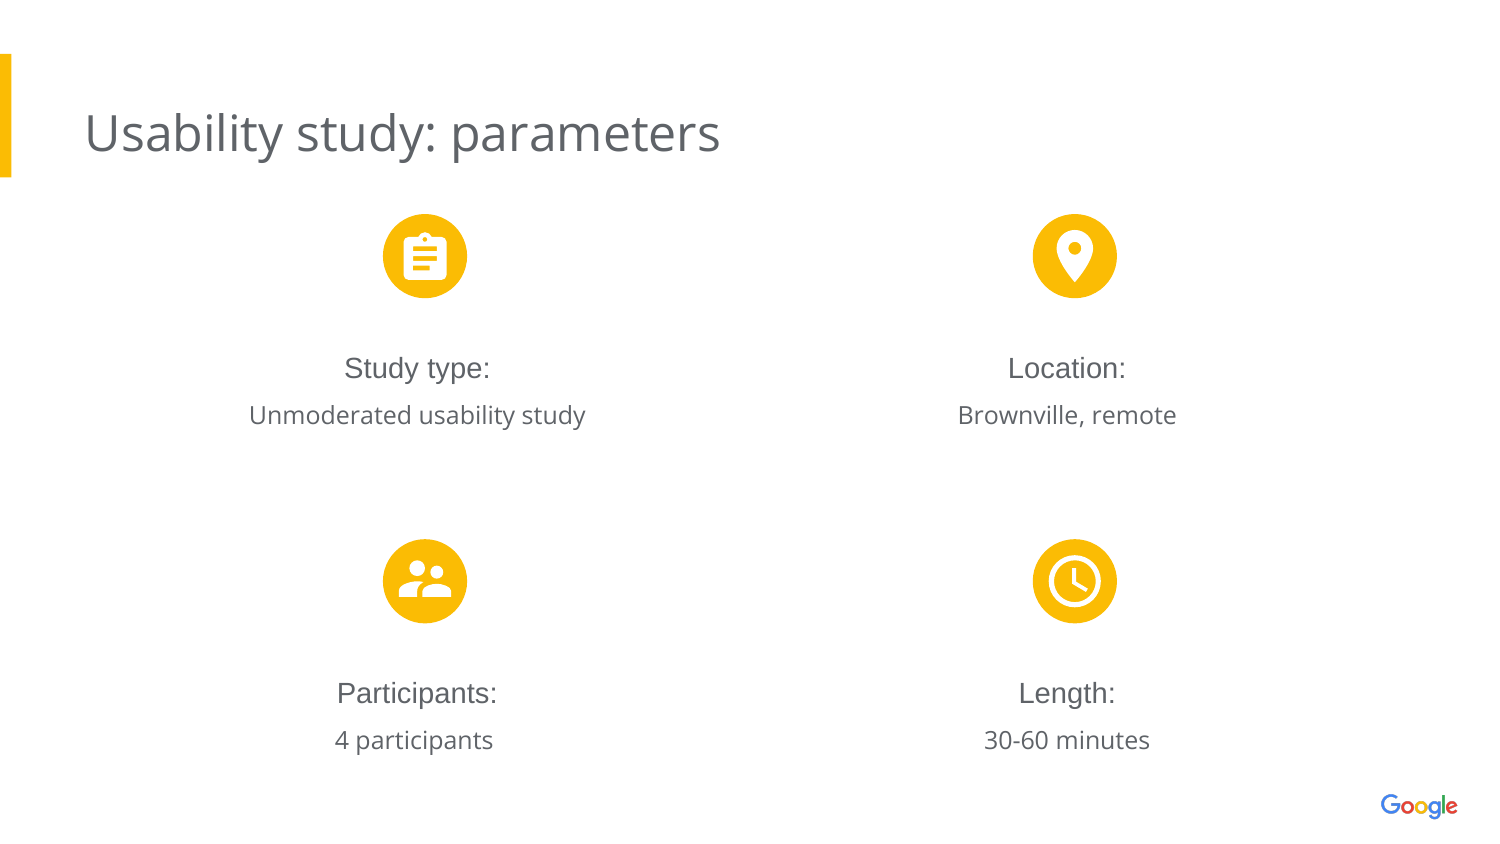

Usability study: parameters

Study type:
Unmoderated usability study
Location:
Brownville, remote

Participants:
4 participants
Length:
30-60 minutes